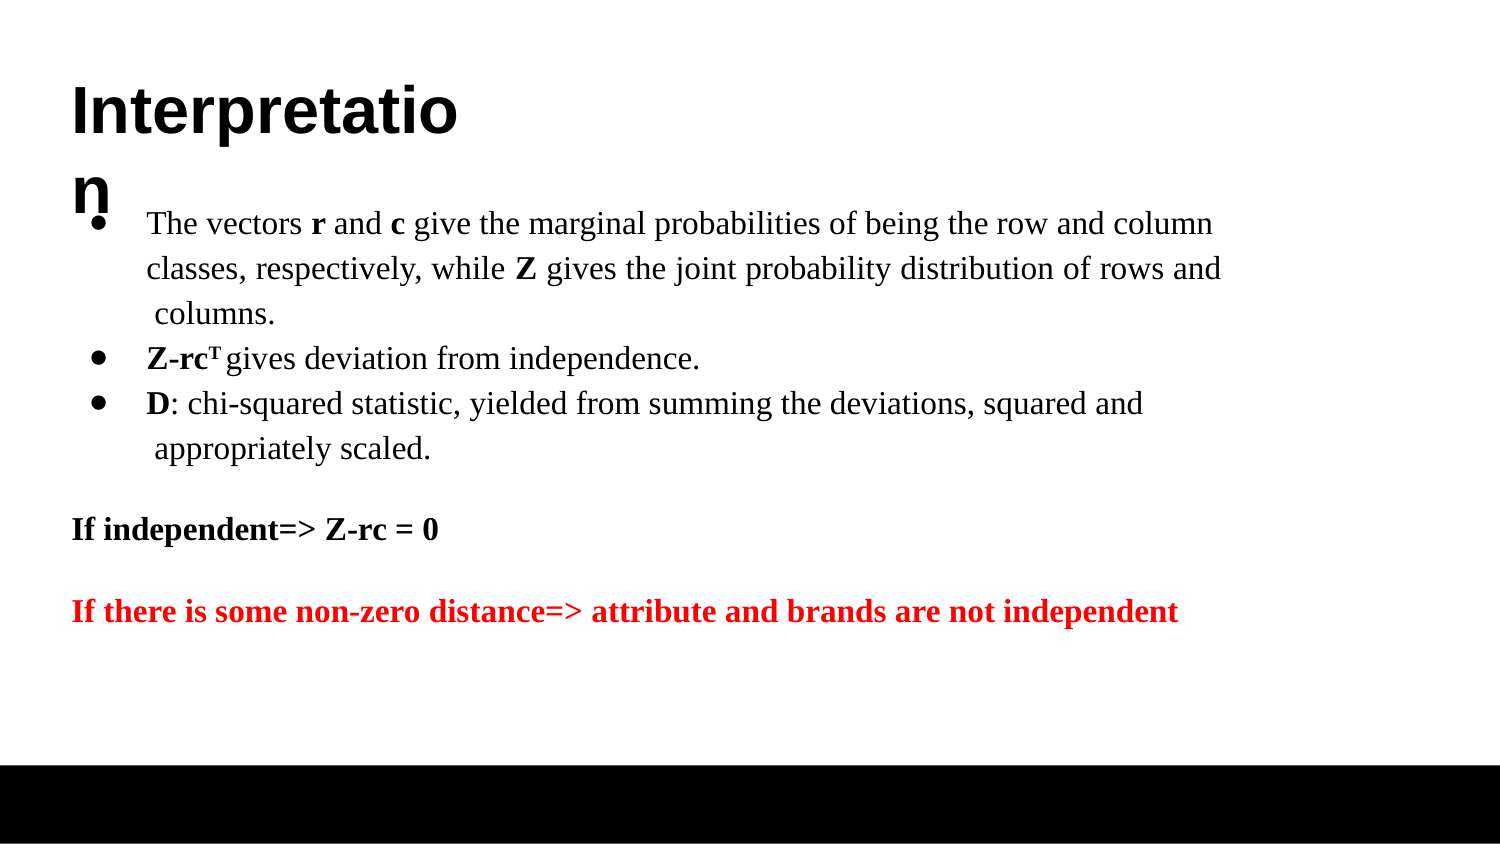

# Interpretation
The vectors r and c give the marginal probabilities of being the row and column  classes, respectively, while Z gives the joint probability distribution of rows and  columns.
Z-rcT gives deviation from independence.
D: chi-squared statistic, yielded from summing the deviations, squared and  appropriately scaled.

If independent=> Z-rc = 0

If there is some non-zero distance=> attribute and brands are not independent